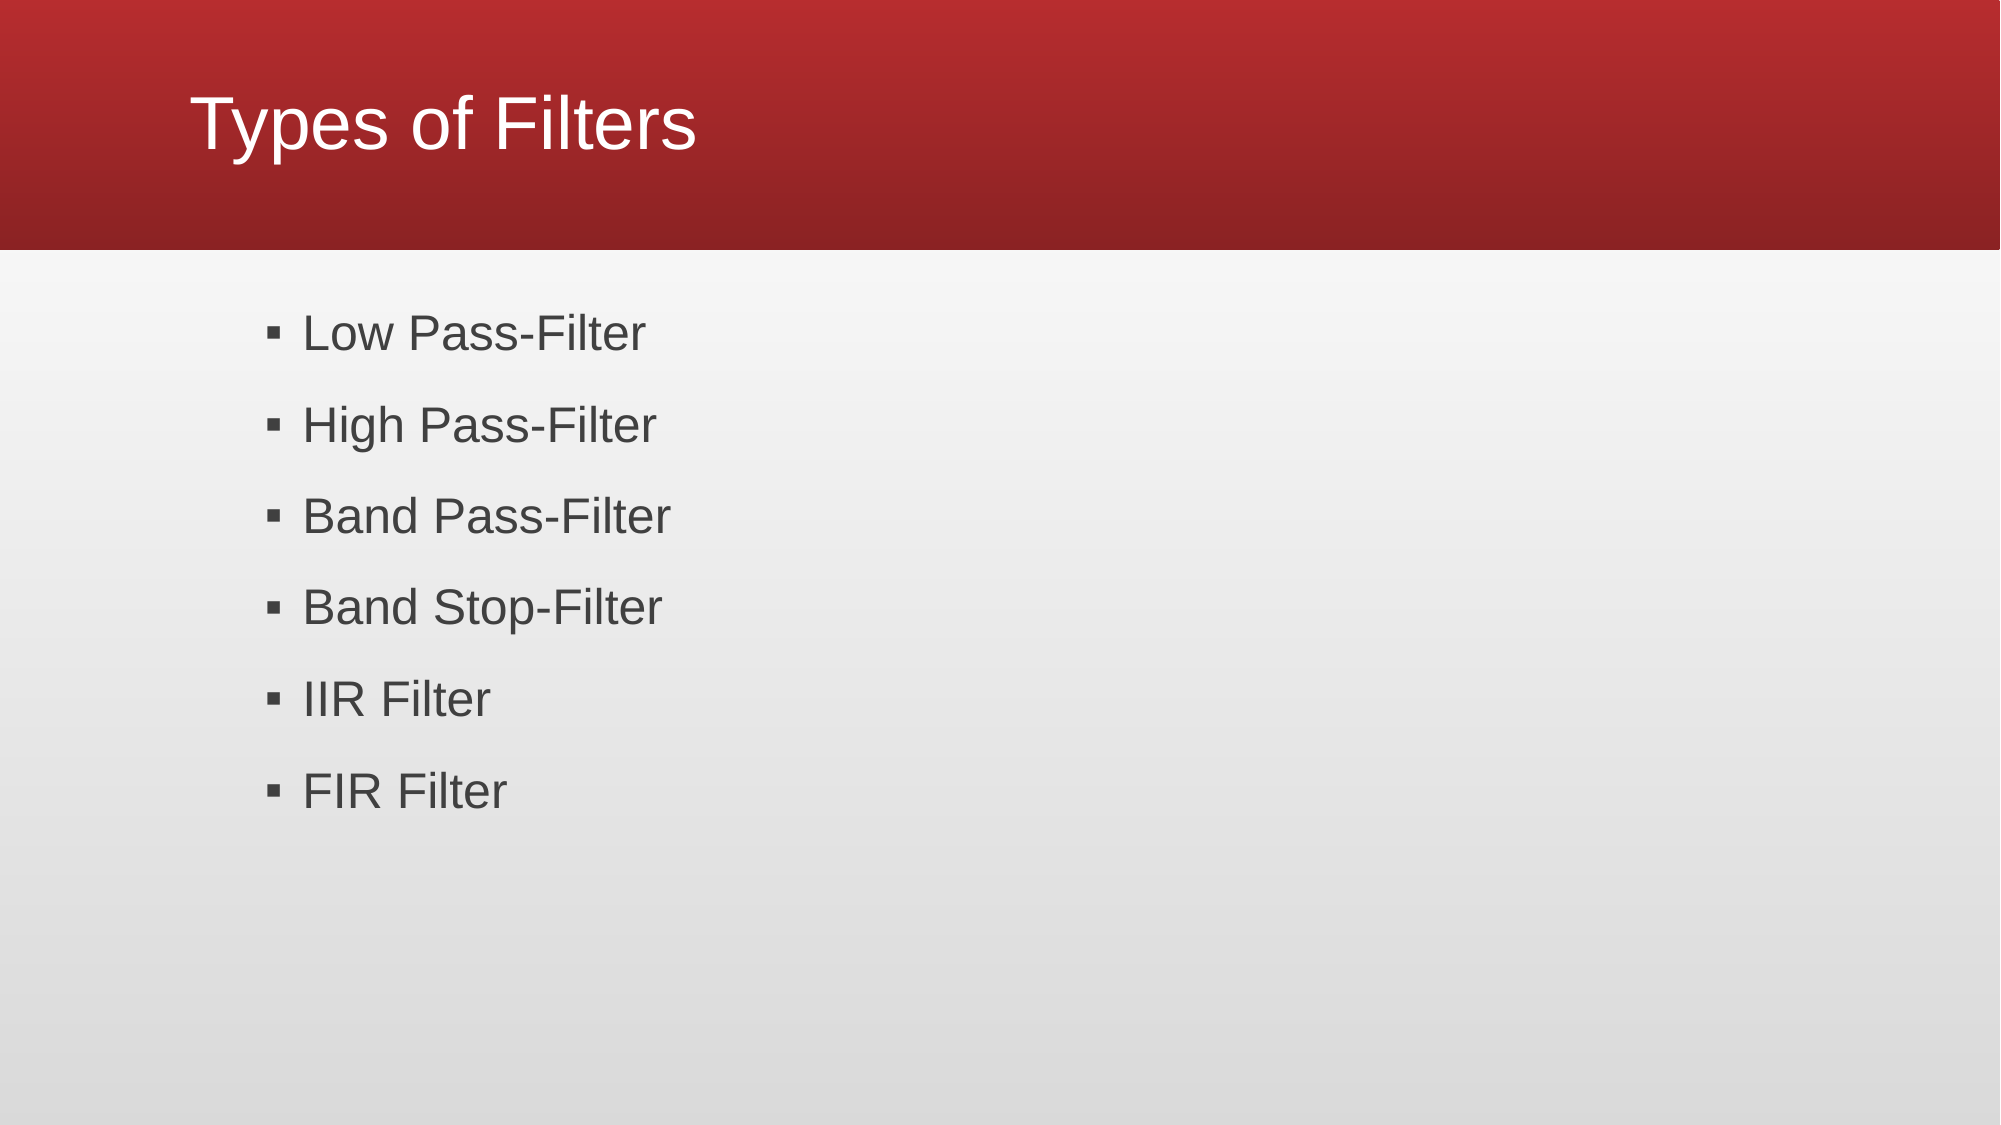

# Types of Filters
Low Pass-Filter
High Pass-Filter
Band Pass-Filter
Band Stop-Filter
IIR Filter
FIR Filter